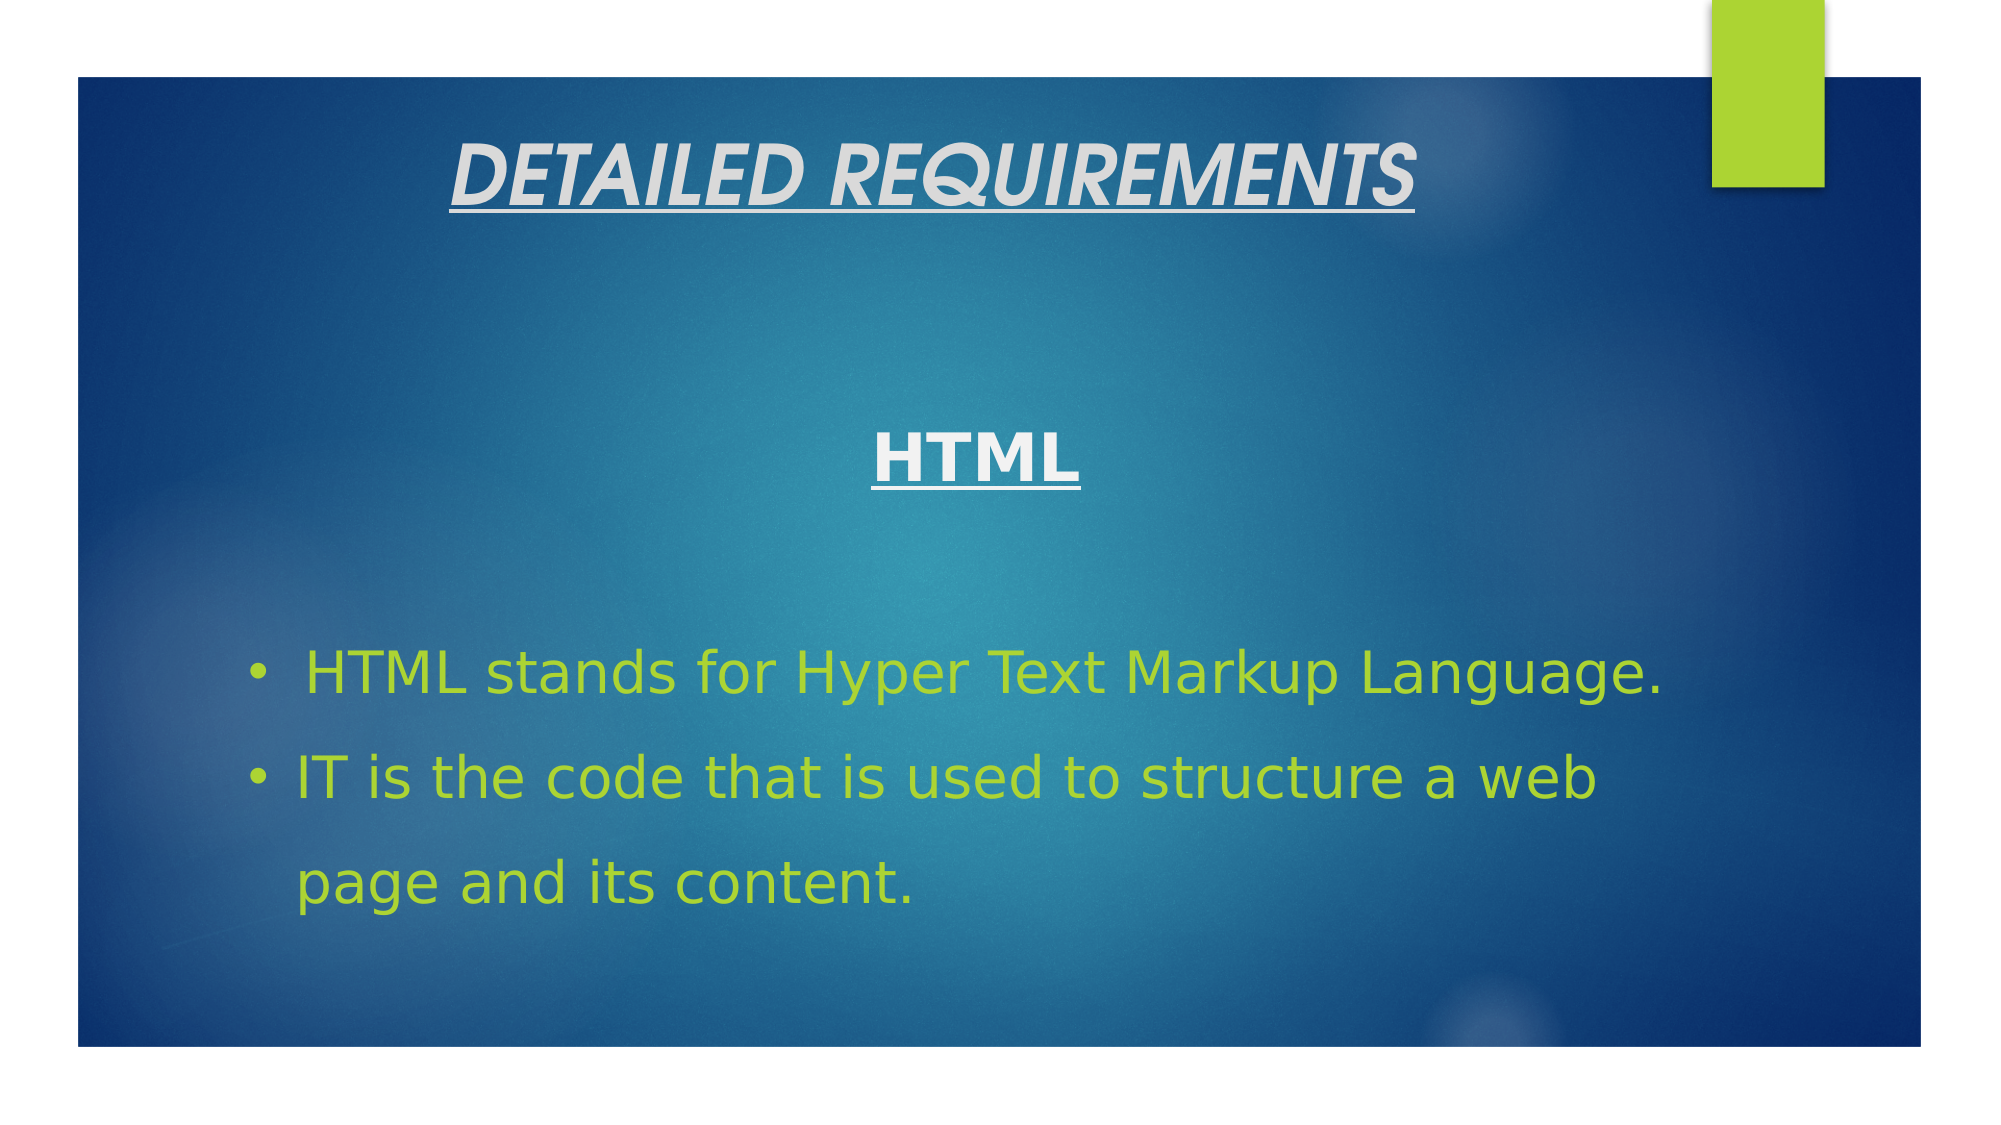

DETAILED REQUIREMENTS

HTML

HTML stands for Hyper Text Markup Language.
IT is the code that is used to structure a web page and its content.